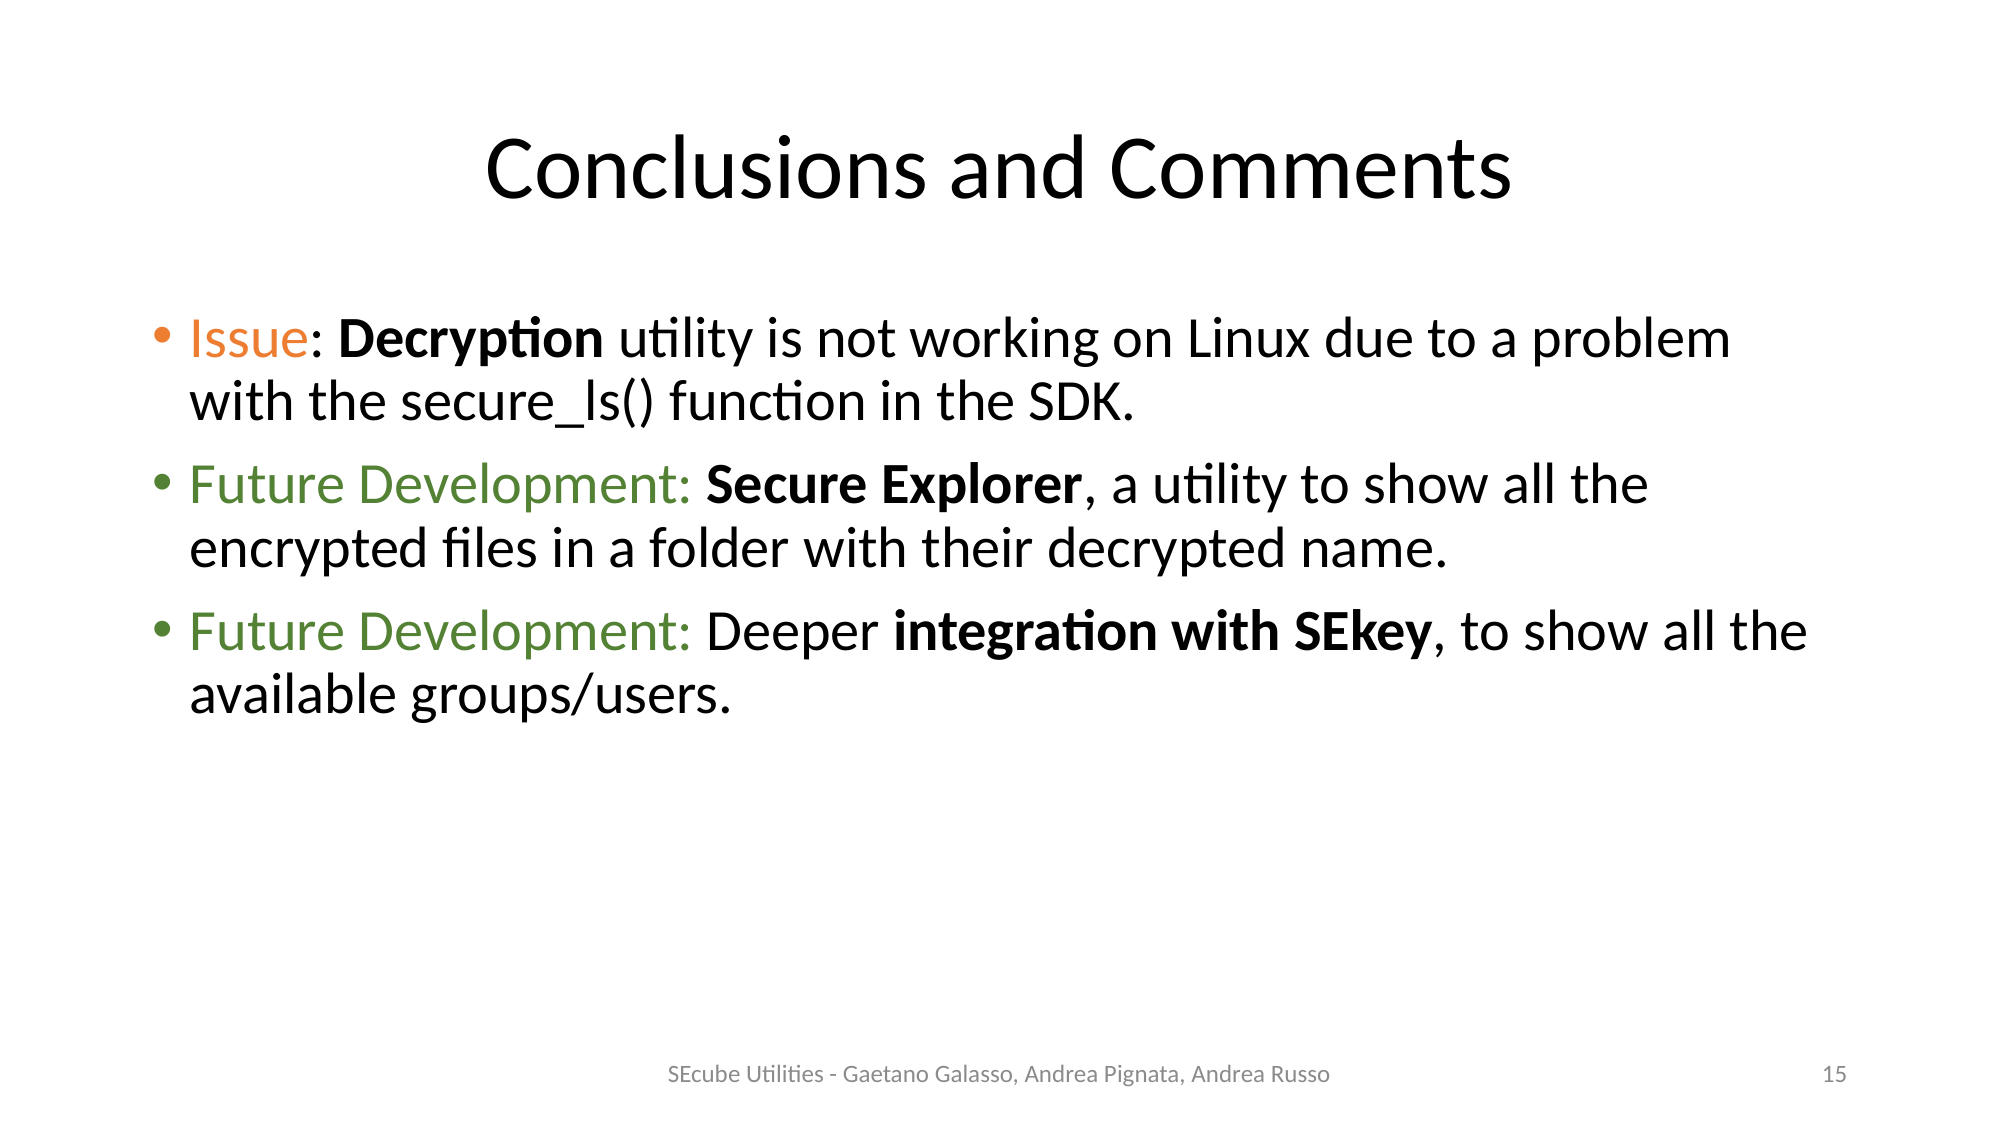

# Conclusions and Comments
Issue: Decryption utility is not working on Linux due to a problem with the secure_ls() function in the SDK.
Future Development: Secure Explorer, a utility to show all the encrypted files in a folder with their decrypted name.
Future Development: Deeper integration with SEkey, to show all the available groups/users.

SEcube Utilities - Gaetano Galasso, Andrea Pignata, Andrea Russo
15